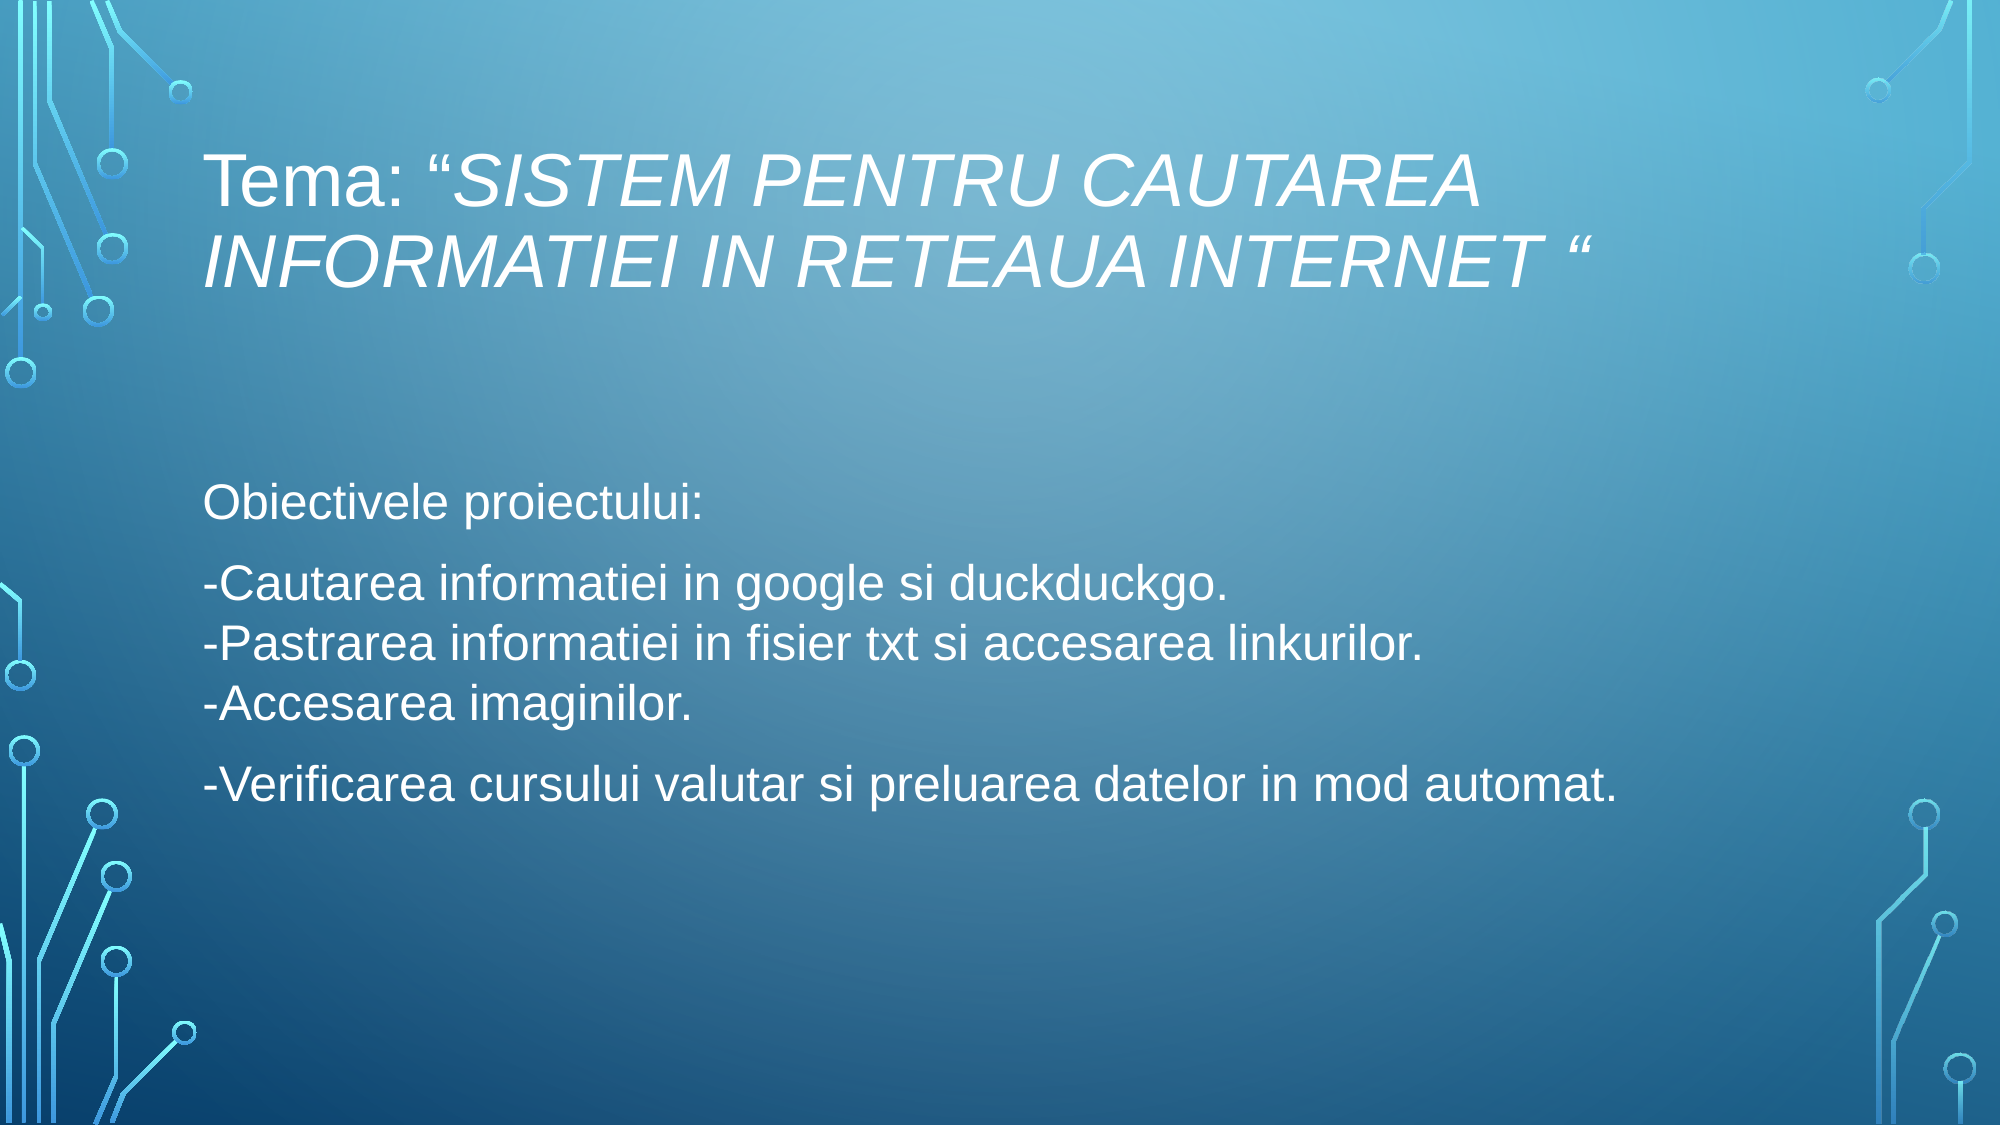

# Tema: “Sistem pentru cautarea informatiei in reteaua Internet “

Obiectivele proiectului:
-Cautarea informatiei in google si duckduckgo.
-Pastrarea informatiei in fisier txt si accesarea linkurilor.
-Accesarea imaginilor.
-Verificarea cursului valutar si preluarea datelor in mod automat.